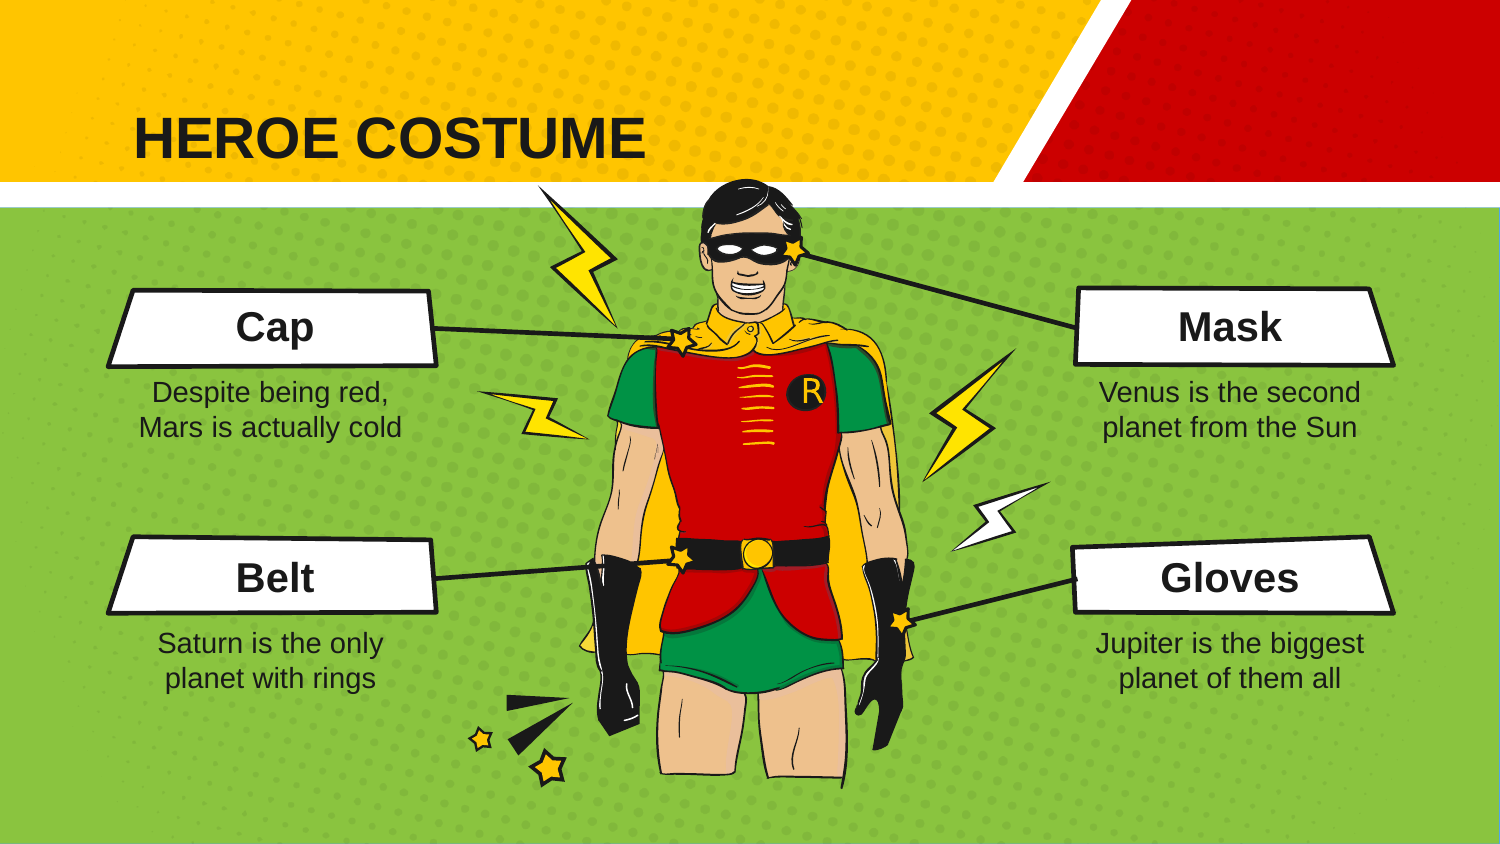

# HEROE COSTUME

Mask
Cap

Despite being red, Mars is actually cold
Venus is the second planet from the Sun
Belt
Gloves

Saturn is the only planet with rings
Jupiter is the biggest planet of them all